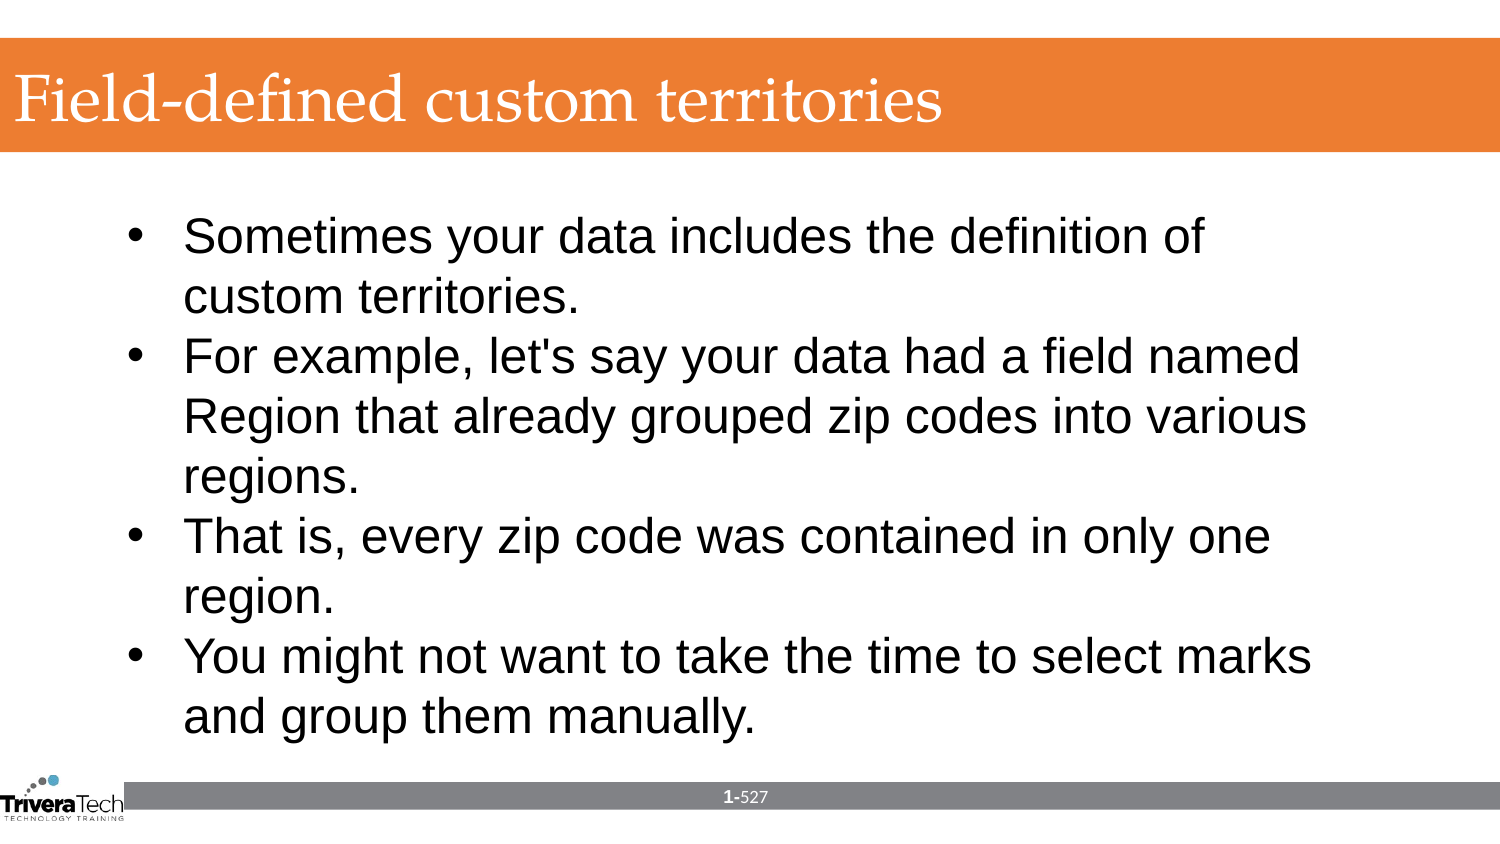

Field-defined custom territories
Sometimes your data includes the definition of custom territories.
For example, let's say your data had a field named Region that already grouped zip codes into various regions.
That is, every zip code was contained in only one region.
You might not want to take the time to select marks and group them manually.
1-527